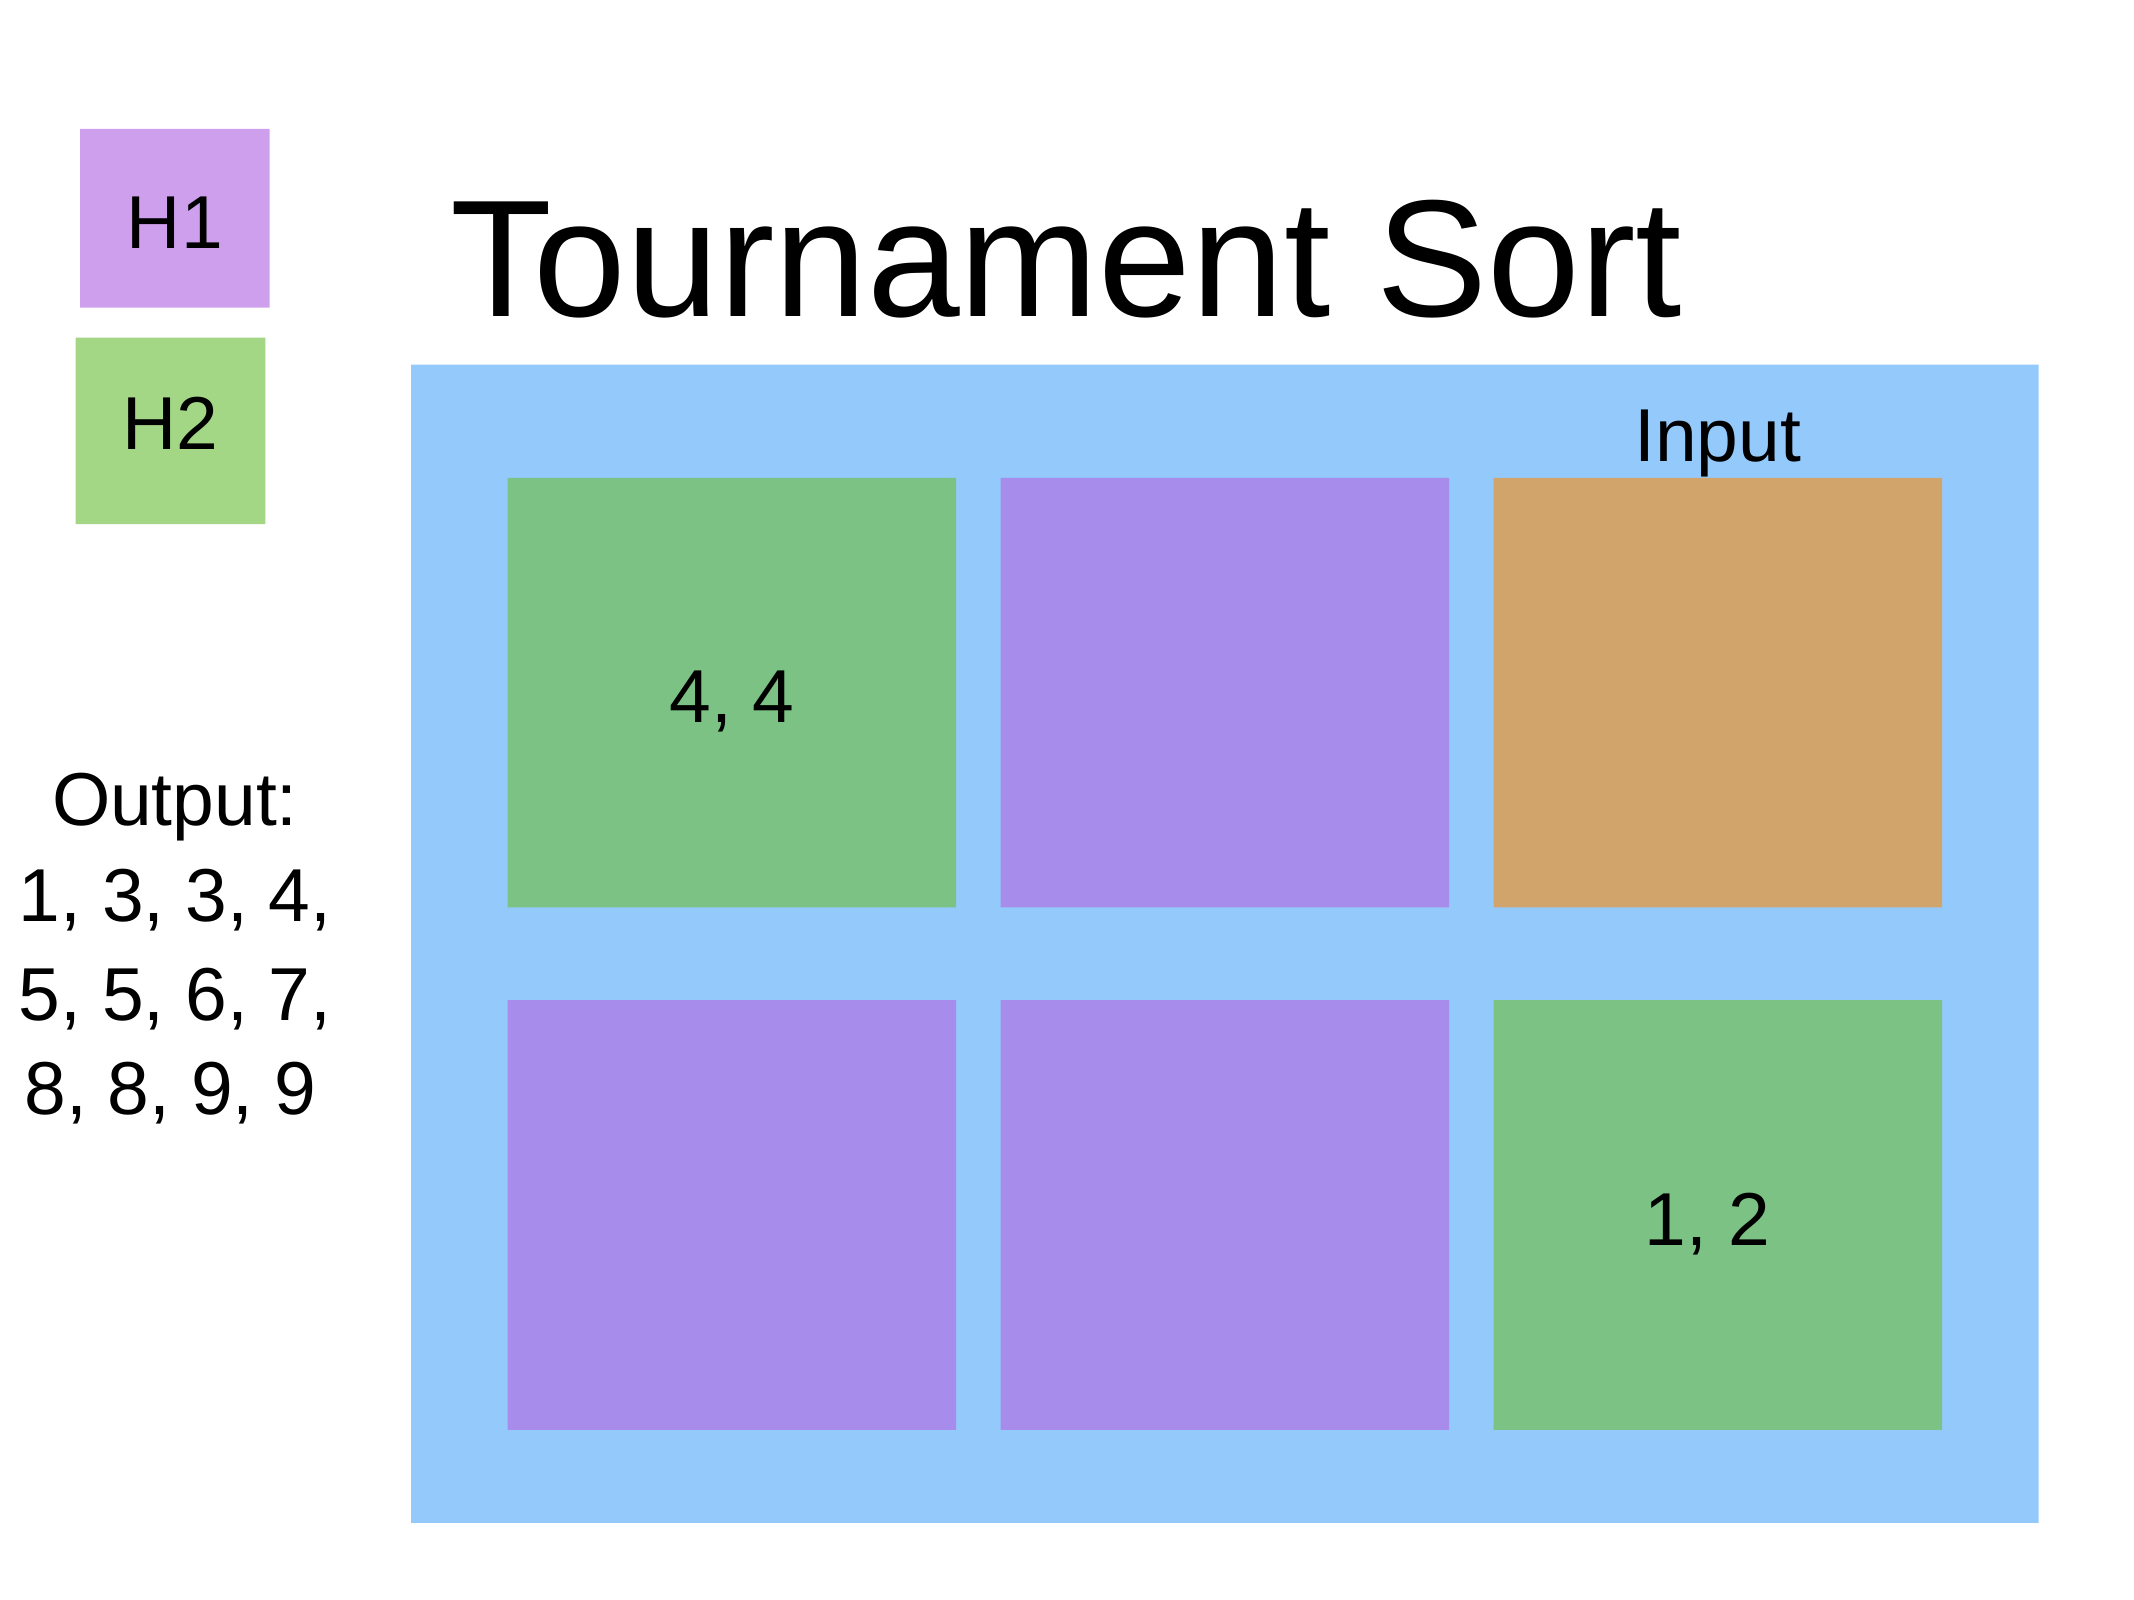

# Tournament Sort

H1

H2
Input

4, 4
Output:
1, 3, 3, 4,
5, 5, 6, 7,

8, 8, 9, 9
1, 2